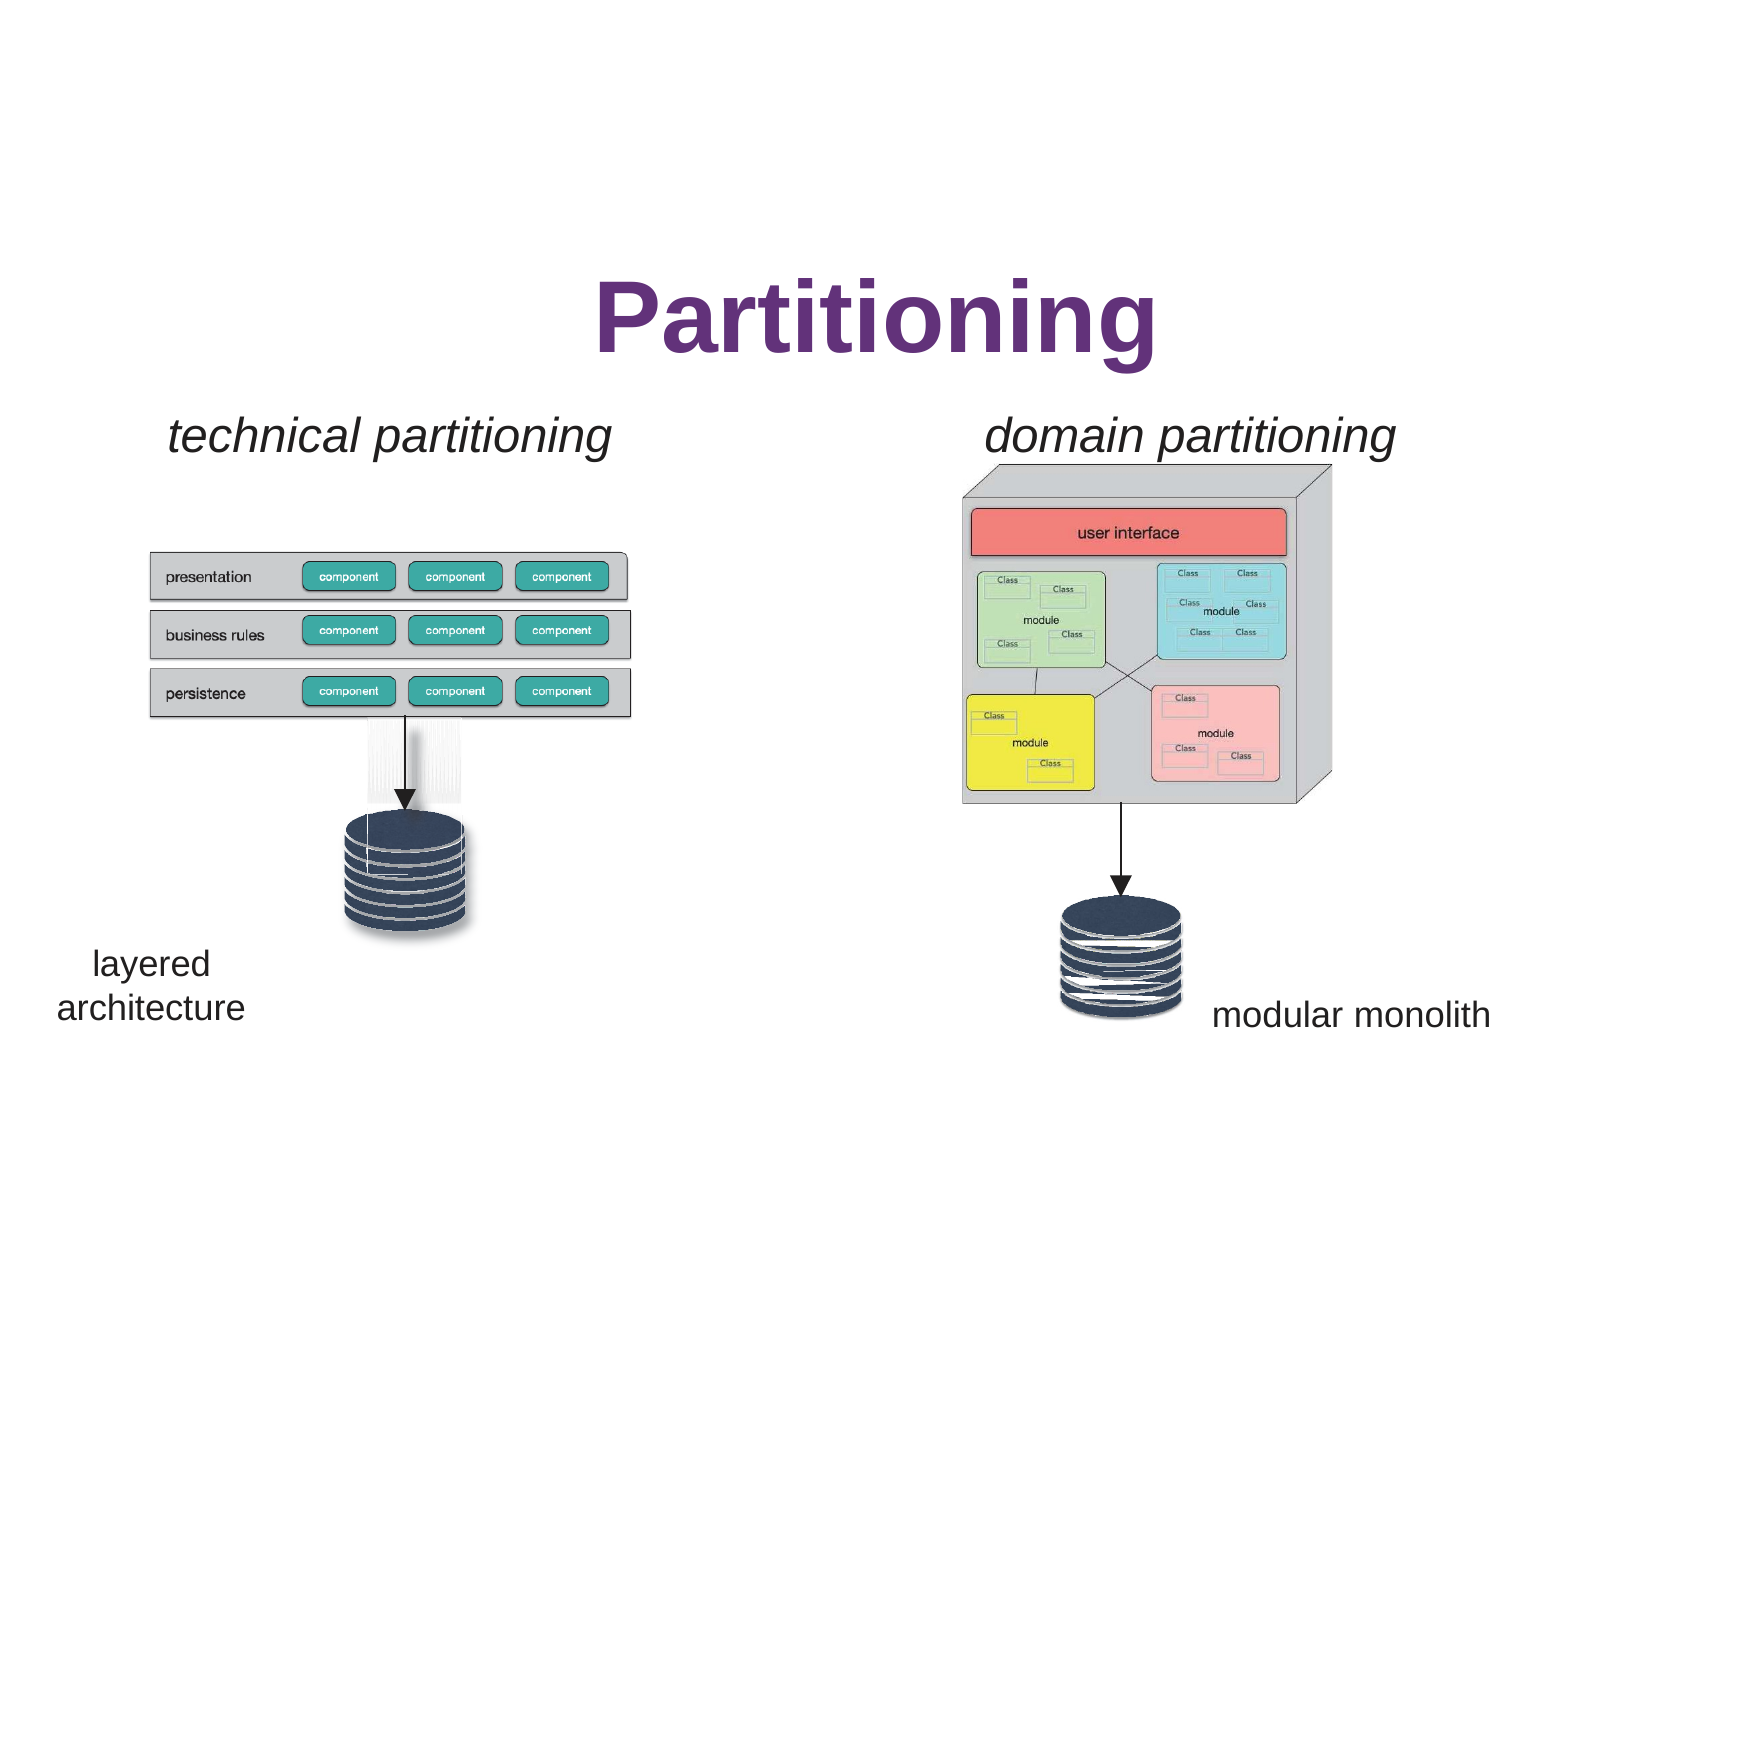

Partitioning
technical partitioning
domain partitioning

layered architecture
modular monolith